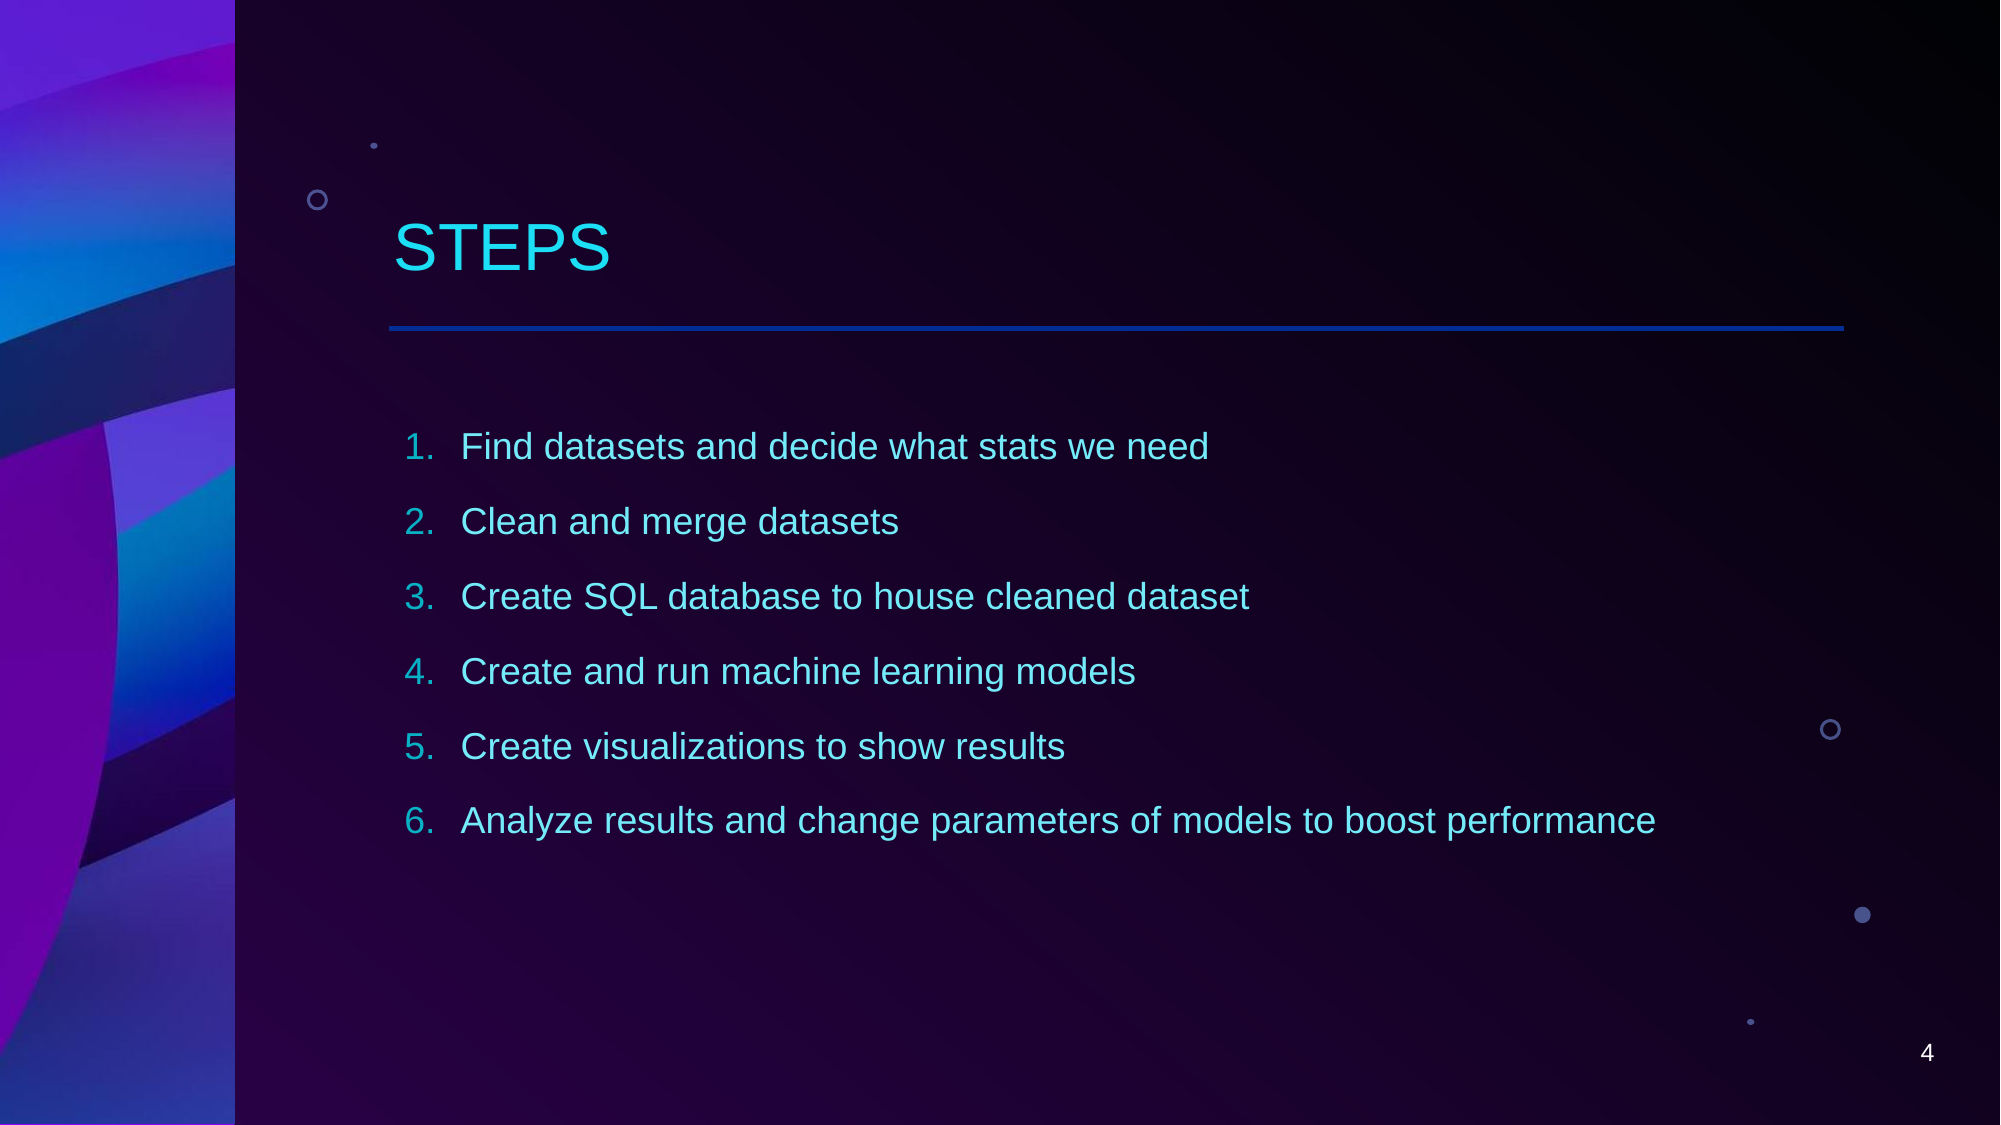

# Steps
Find datasets and decide what stats we need
Clean and merge datasets
Create SQL database to house cleaned dataset
Create and run machine learning models
Create visualizations to show results
Analyze results and change parameters of models to boost performance
4